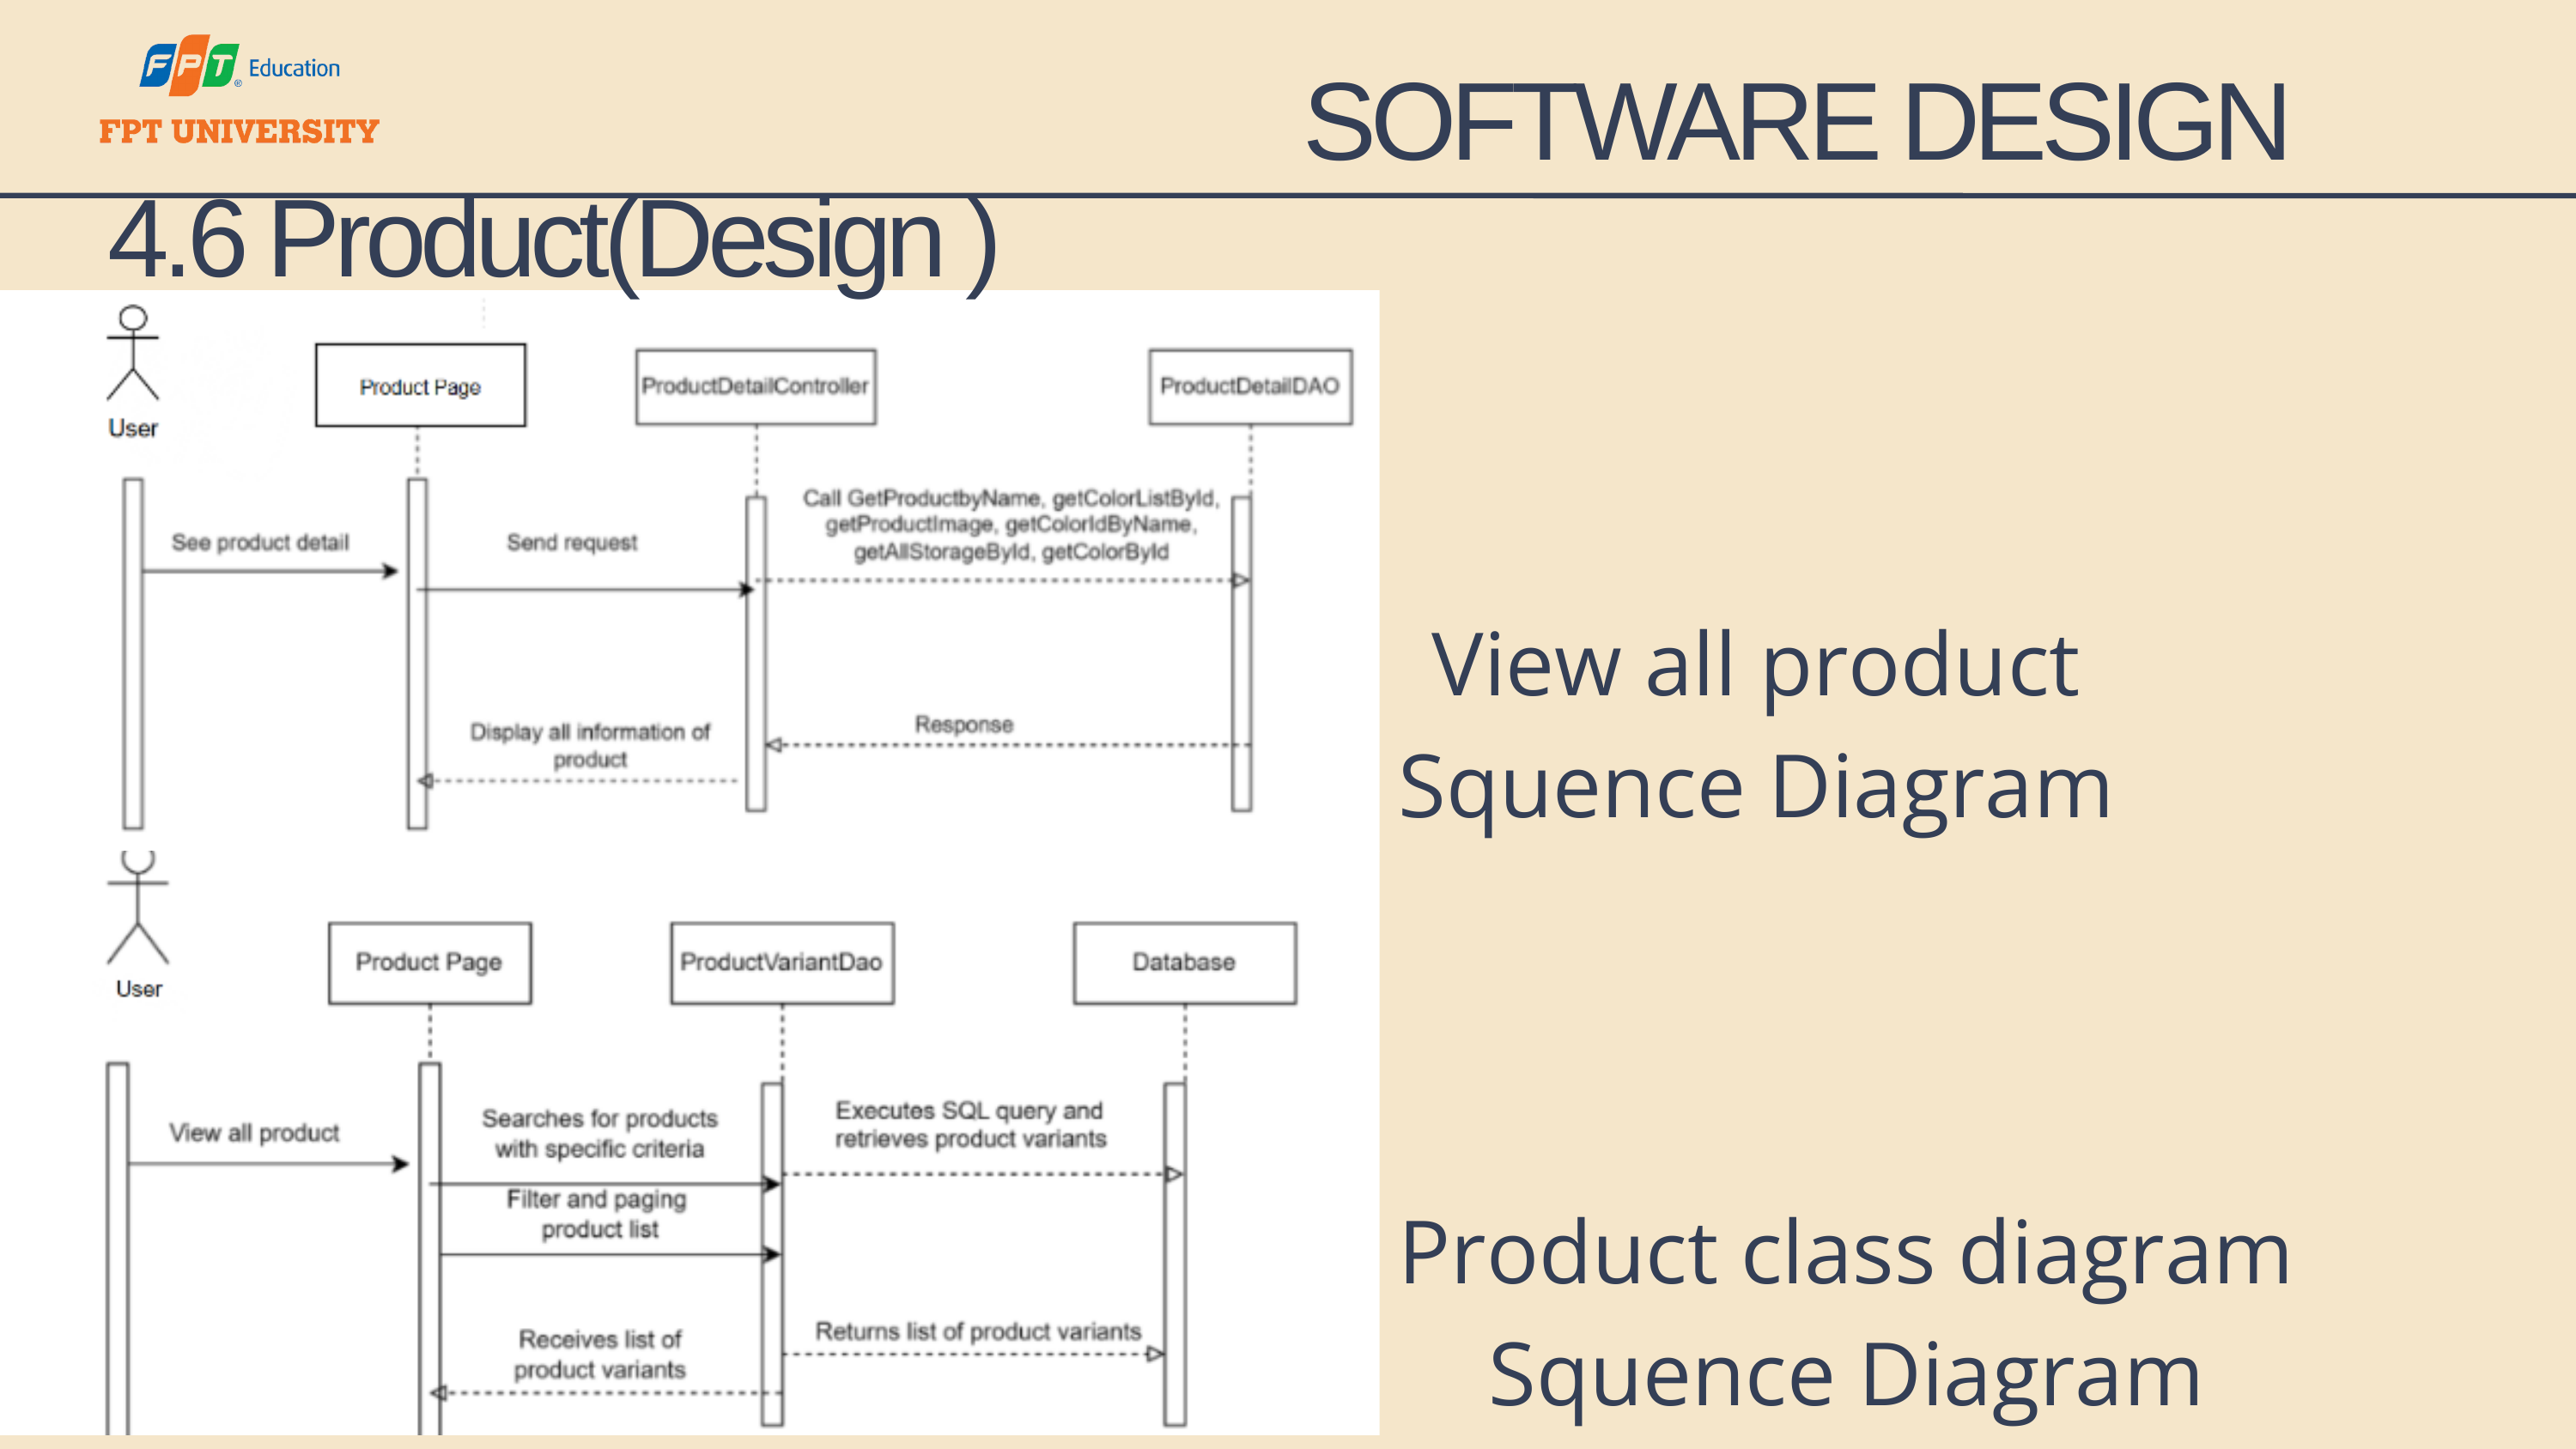

SOFTWARE DESIGN
4.6 Product(Design )

View all product
Squence Diagram

Product class diagram
Squence Diagram